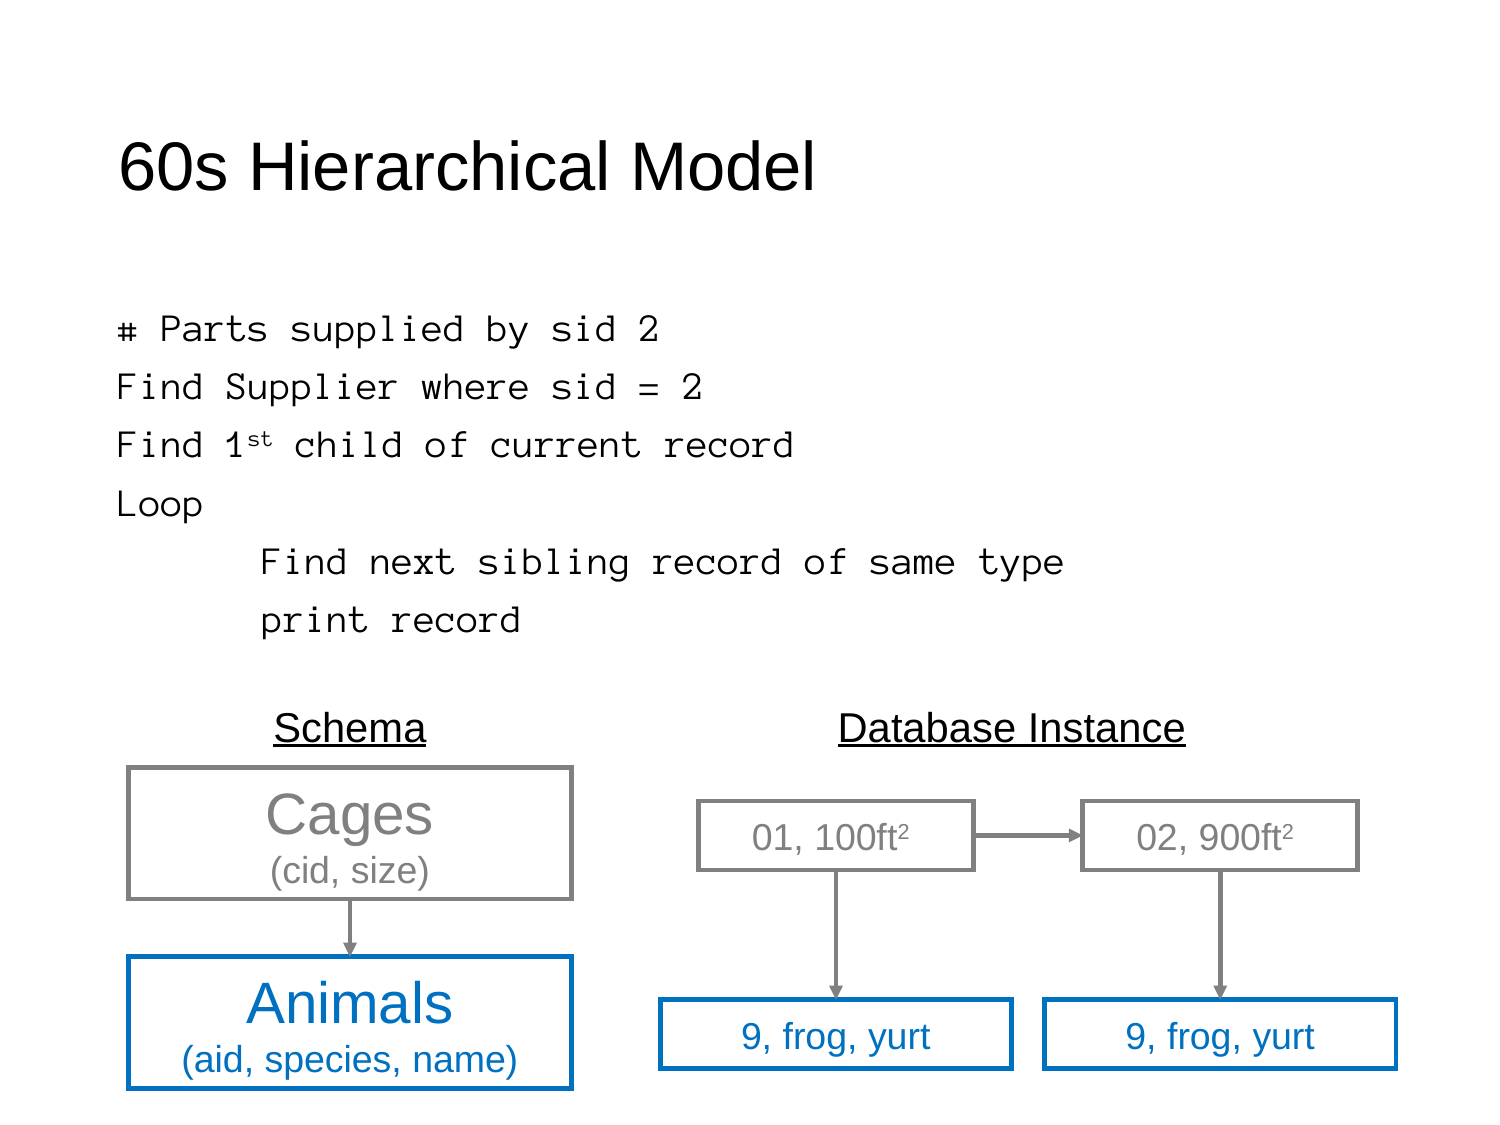

# 60s Hierarchical Model
# Parts supplied by sid 2
Find Supplier where sid = 2
Find 1st child of current record
Loop
	Find next sibling record of same type
	print record
Schema
Database Instance
Cages
(cid, size)
01, 100ft2
02, 900ft2
Animals
(aid, species, name)
9, frog, yurt
9, frog, yurt